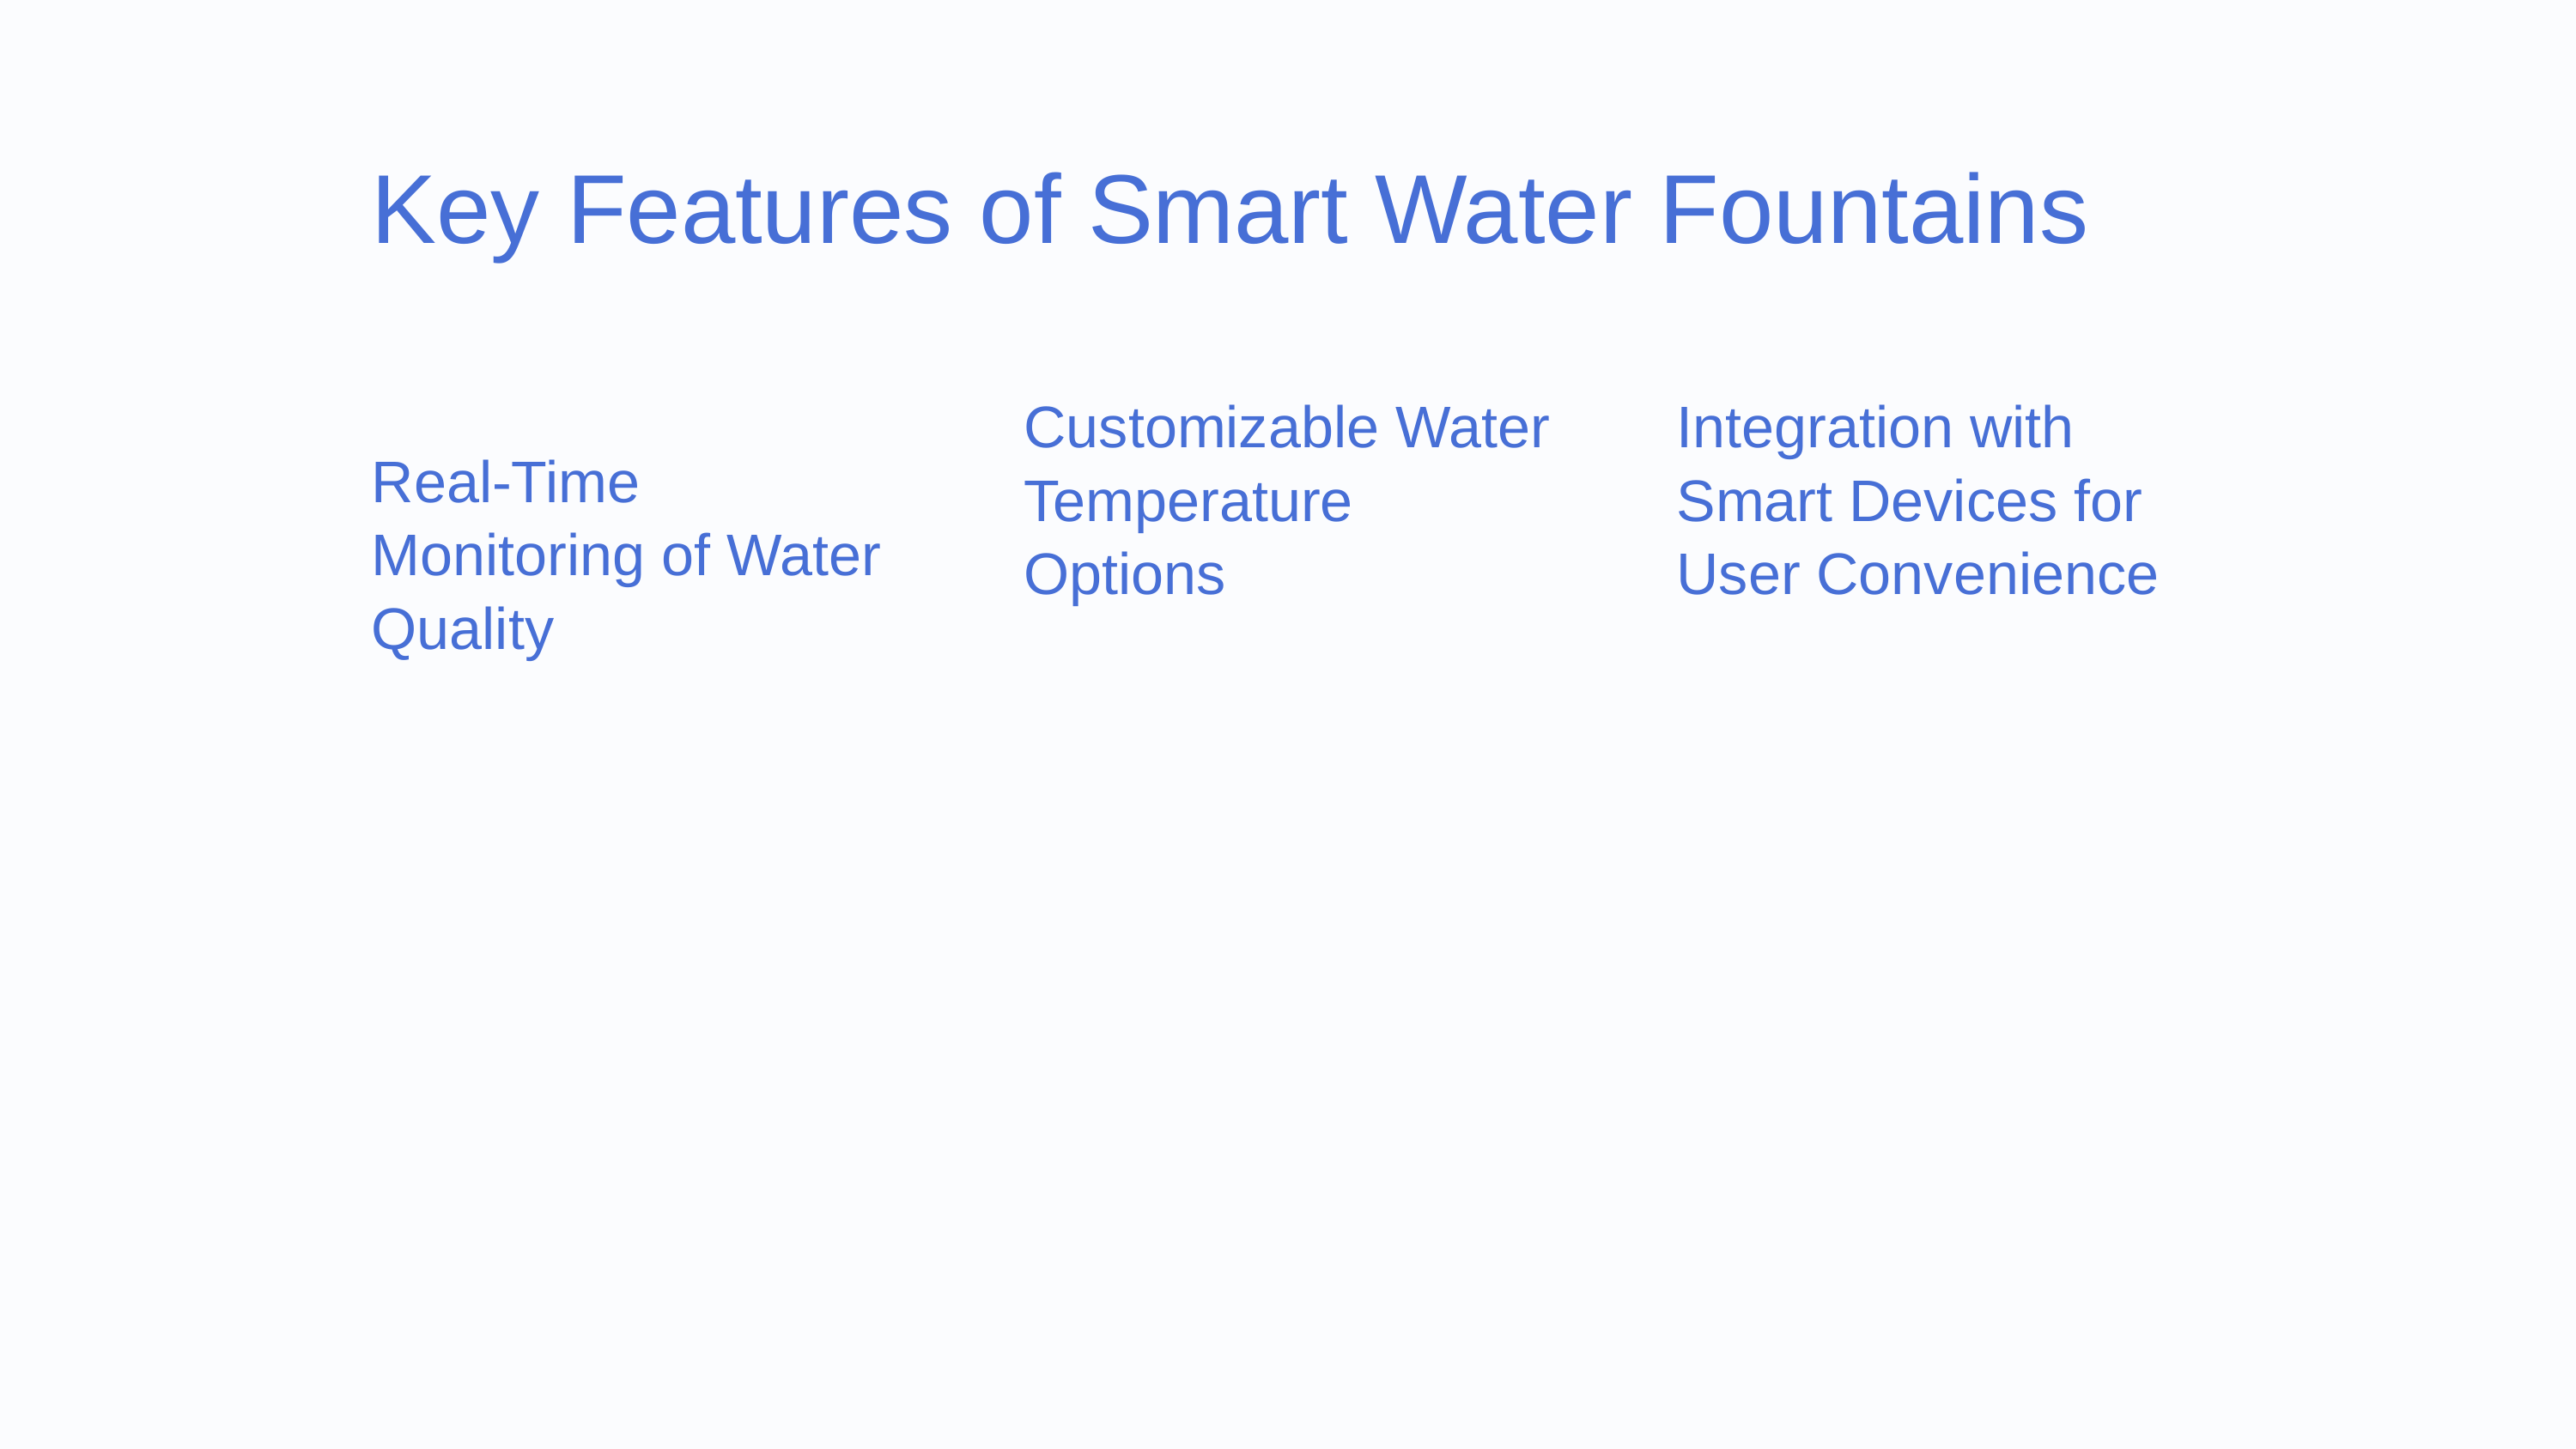

Key Features of Smart Water Fountains
Customizable Water Temperature Options
Integration with Smart Devices for User Convenience
Real-Time Monitoring of Water Quality
Smart water fountains can be integrated with smart devices, such as phones and watches, to provide a more convenient user experience. This can include features such as automatic filling or reminders to drink more water.
Smart water fountains can monitor water quality in real-time to ensure safe and clean drinking water. Sensors can detect contaminants and send alerts if there are any issues.
Smart water fountains can offer customizable water temperature options, including hot, cold, and ambient temperatures. This can provide a more pleasant drinking experience for users.